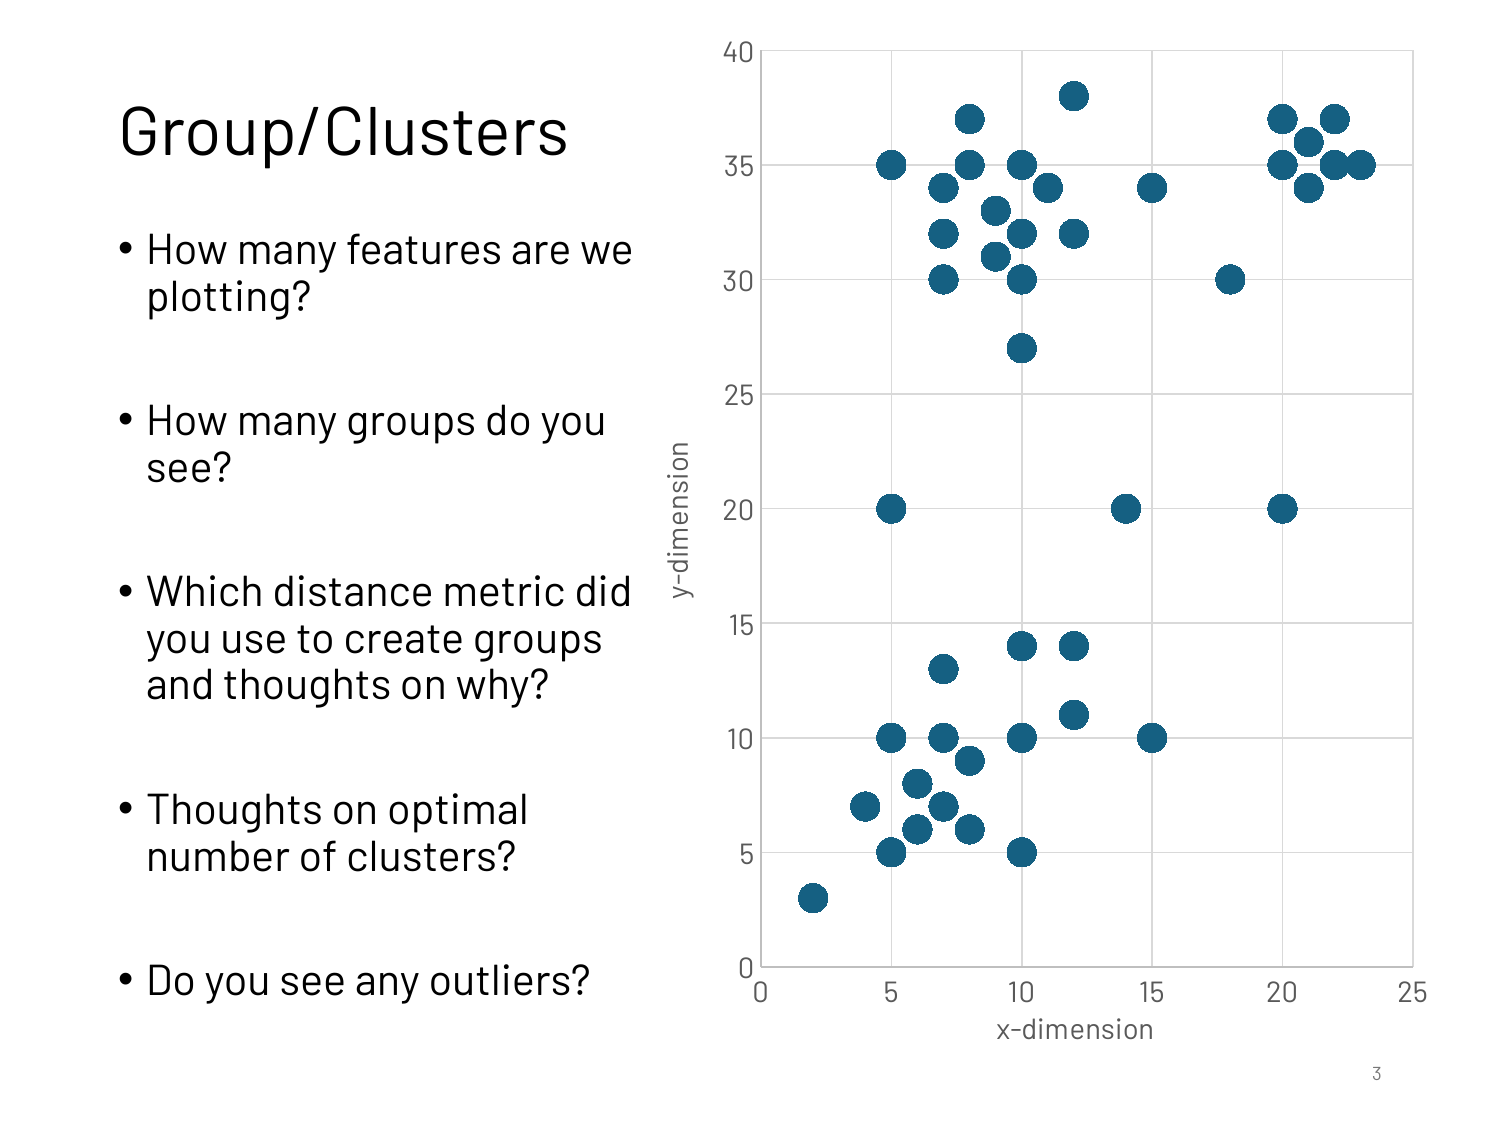

### Chart

| Category | y |
|---|---|
# Group/Clusters
How many features are we plotting?

How many groups do you see?

Which distance metric did you use to create groups and thoughts on why?

Thoughts on optimal number of clusters?

Do you see any outliers?
3